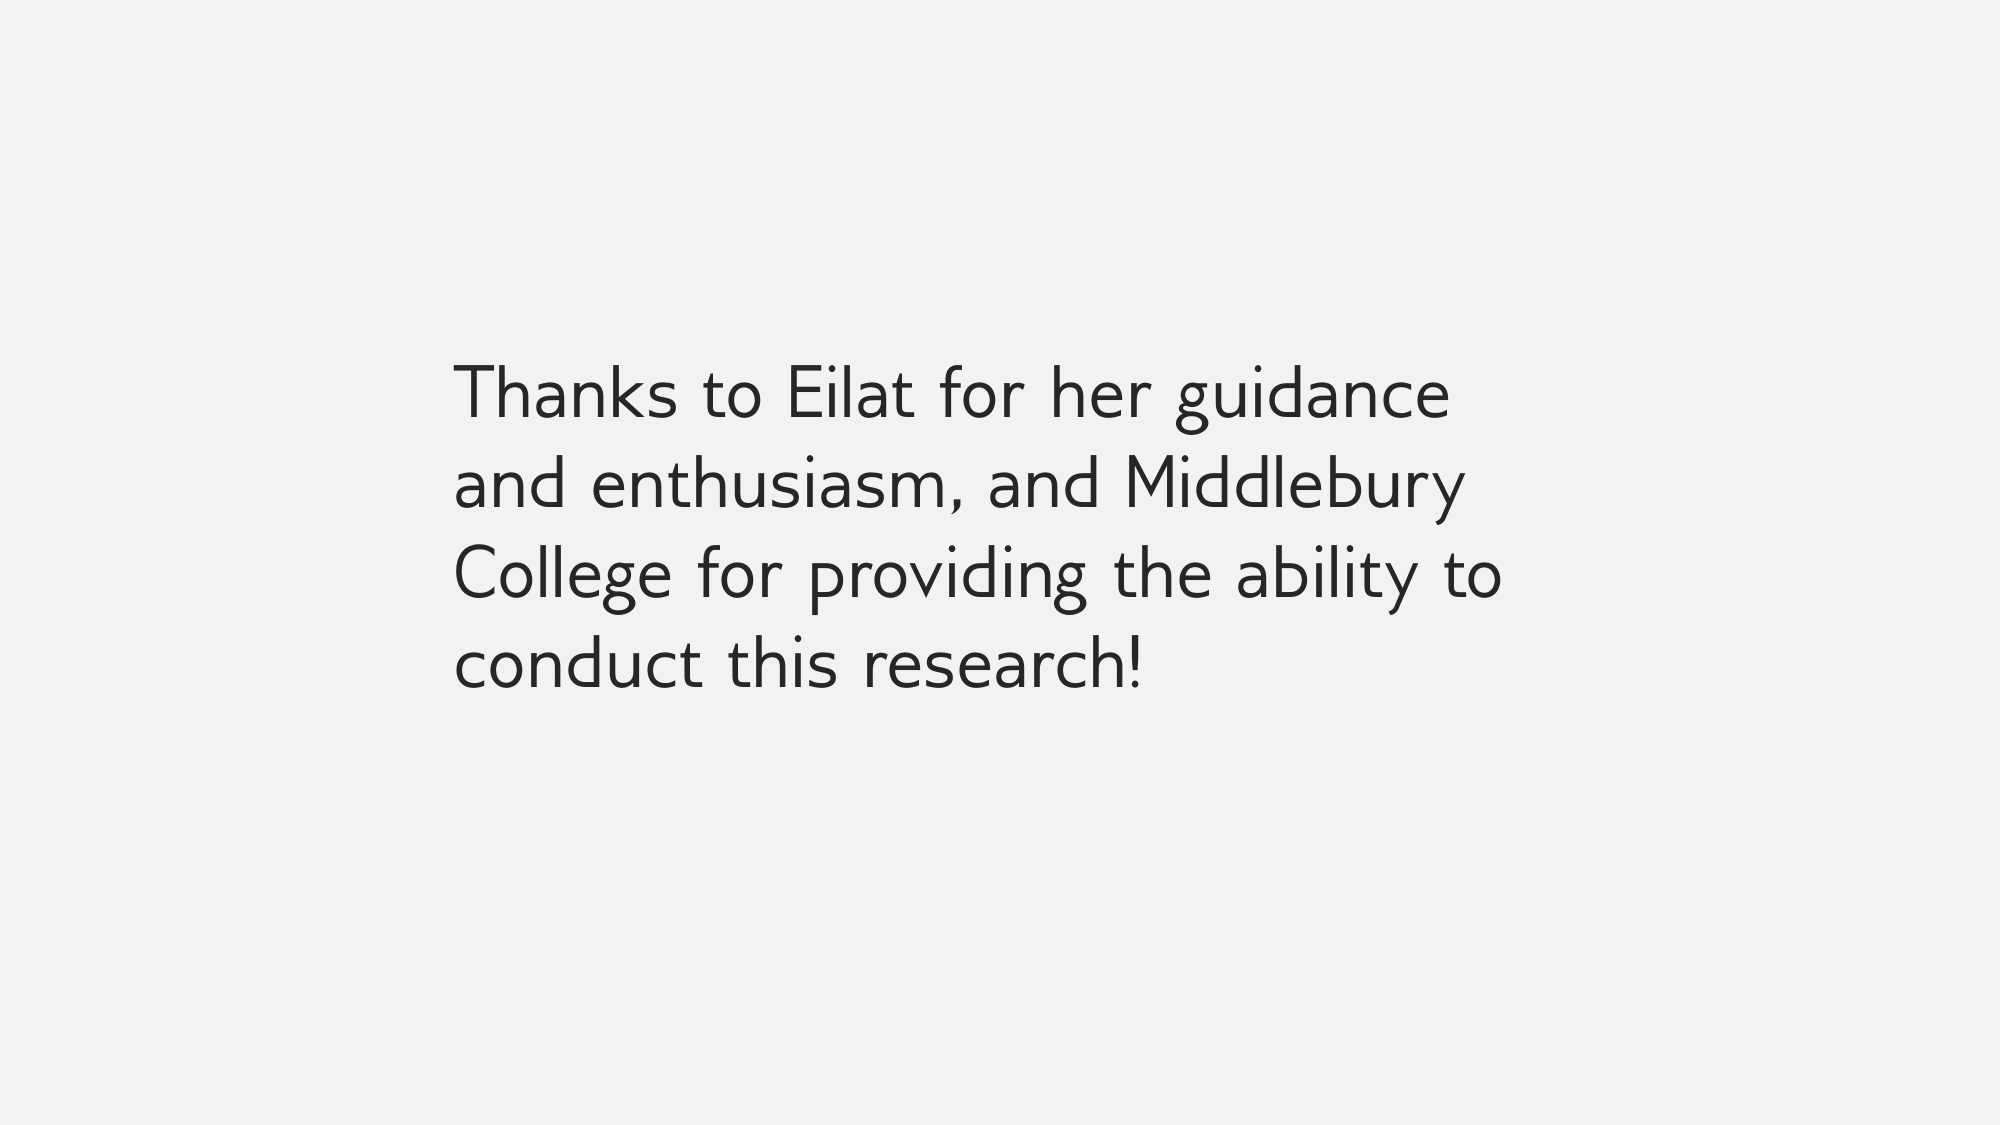

Thanks to Eilat for her guidance and enthusiasm, and Middlebury College for providing the ability to conduct this research!